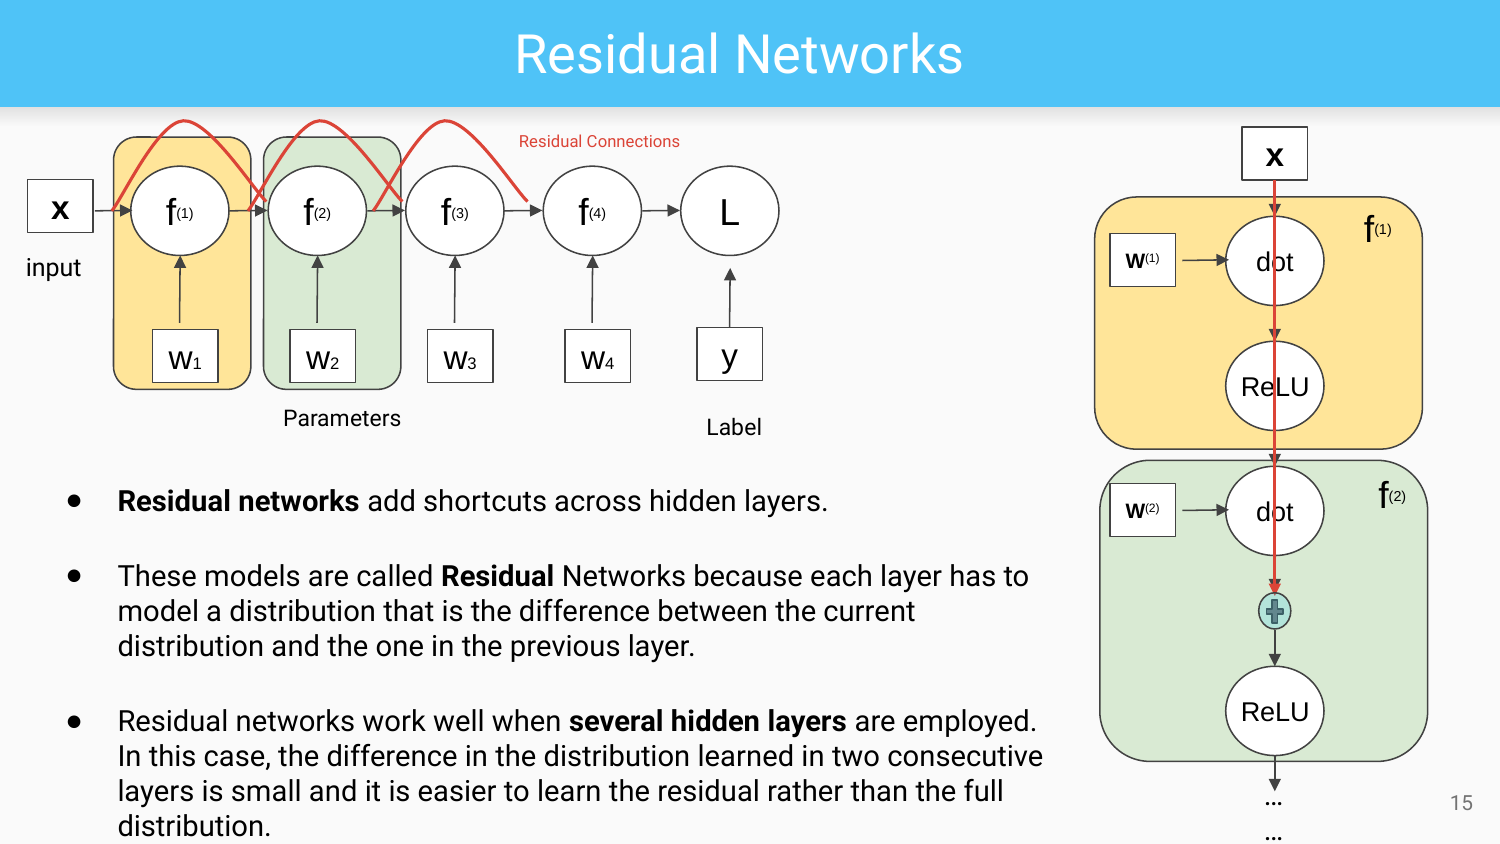

# Residual Networks

Residual Connections

x

f(1)
f(2)
f(3)
f(4)
L
x
f(1)

dot
W(1)
input
y
w1
w2
w3
w4

ReLU
Parameters
Label
f(2)

dot
Residual networks add shortcuts across hidden layers.
W(2)
These models are called Residual Networks because each layer has to model a distribution that is the difference between the current distribution and the one in the previous layer.

ReLU
Residual networks work well when several hidden layers are employed. In this case, the difference in the distribution learned in two consecutive layers is small and it is easier to learn the residual rather than the full distribution.
……
15